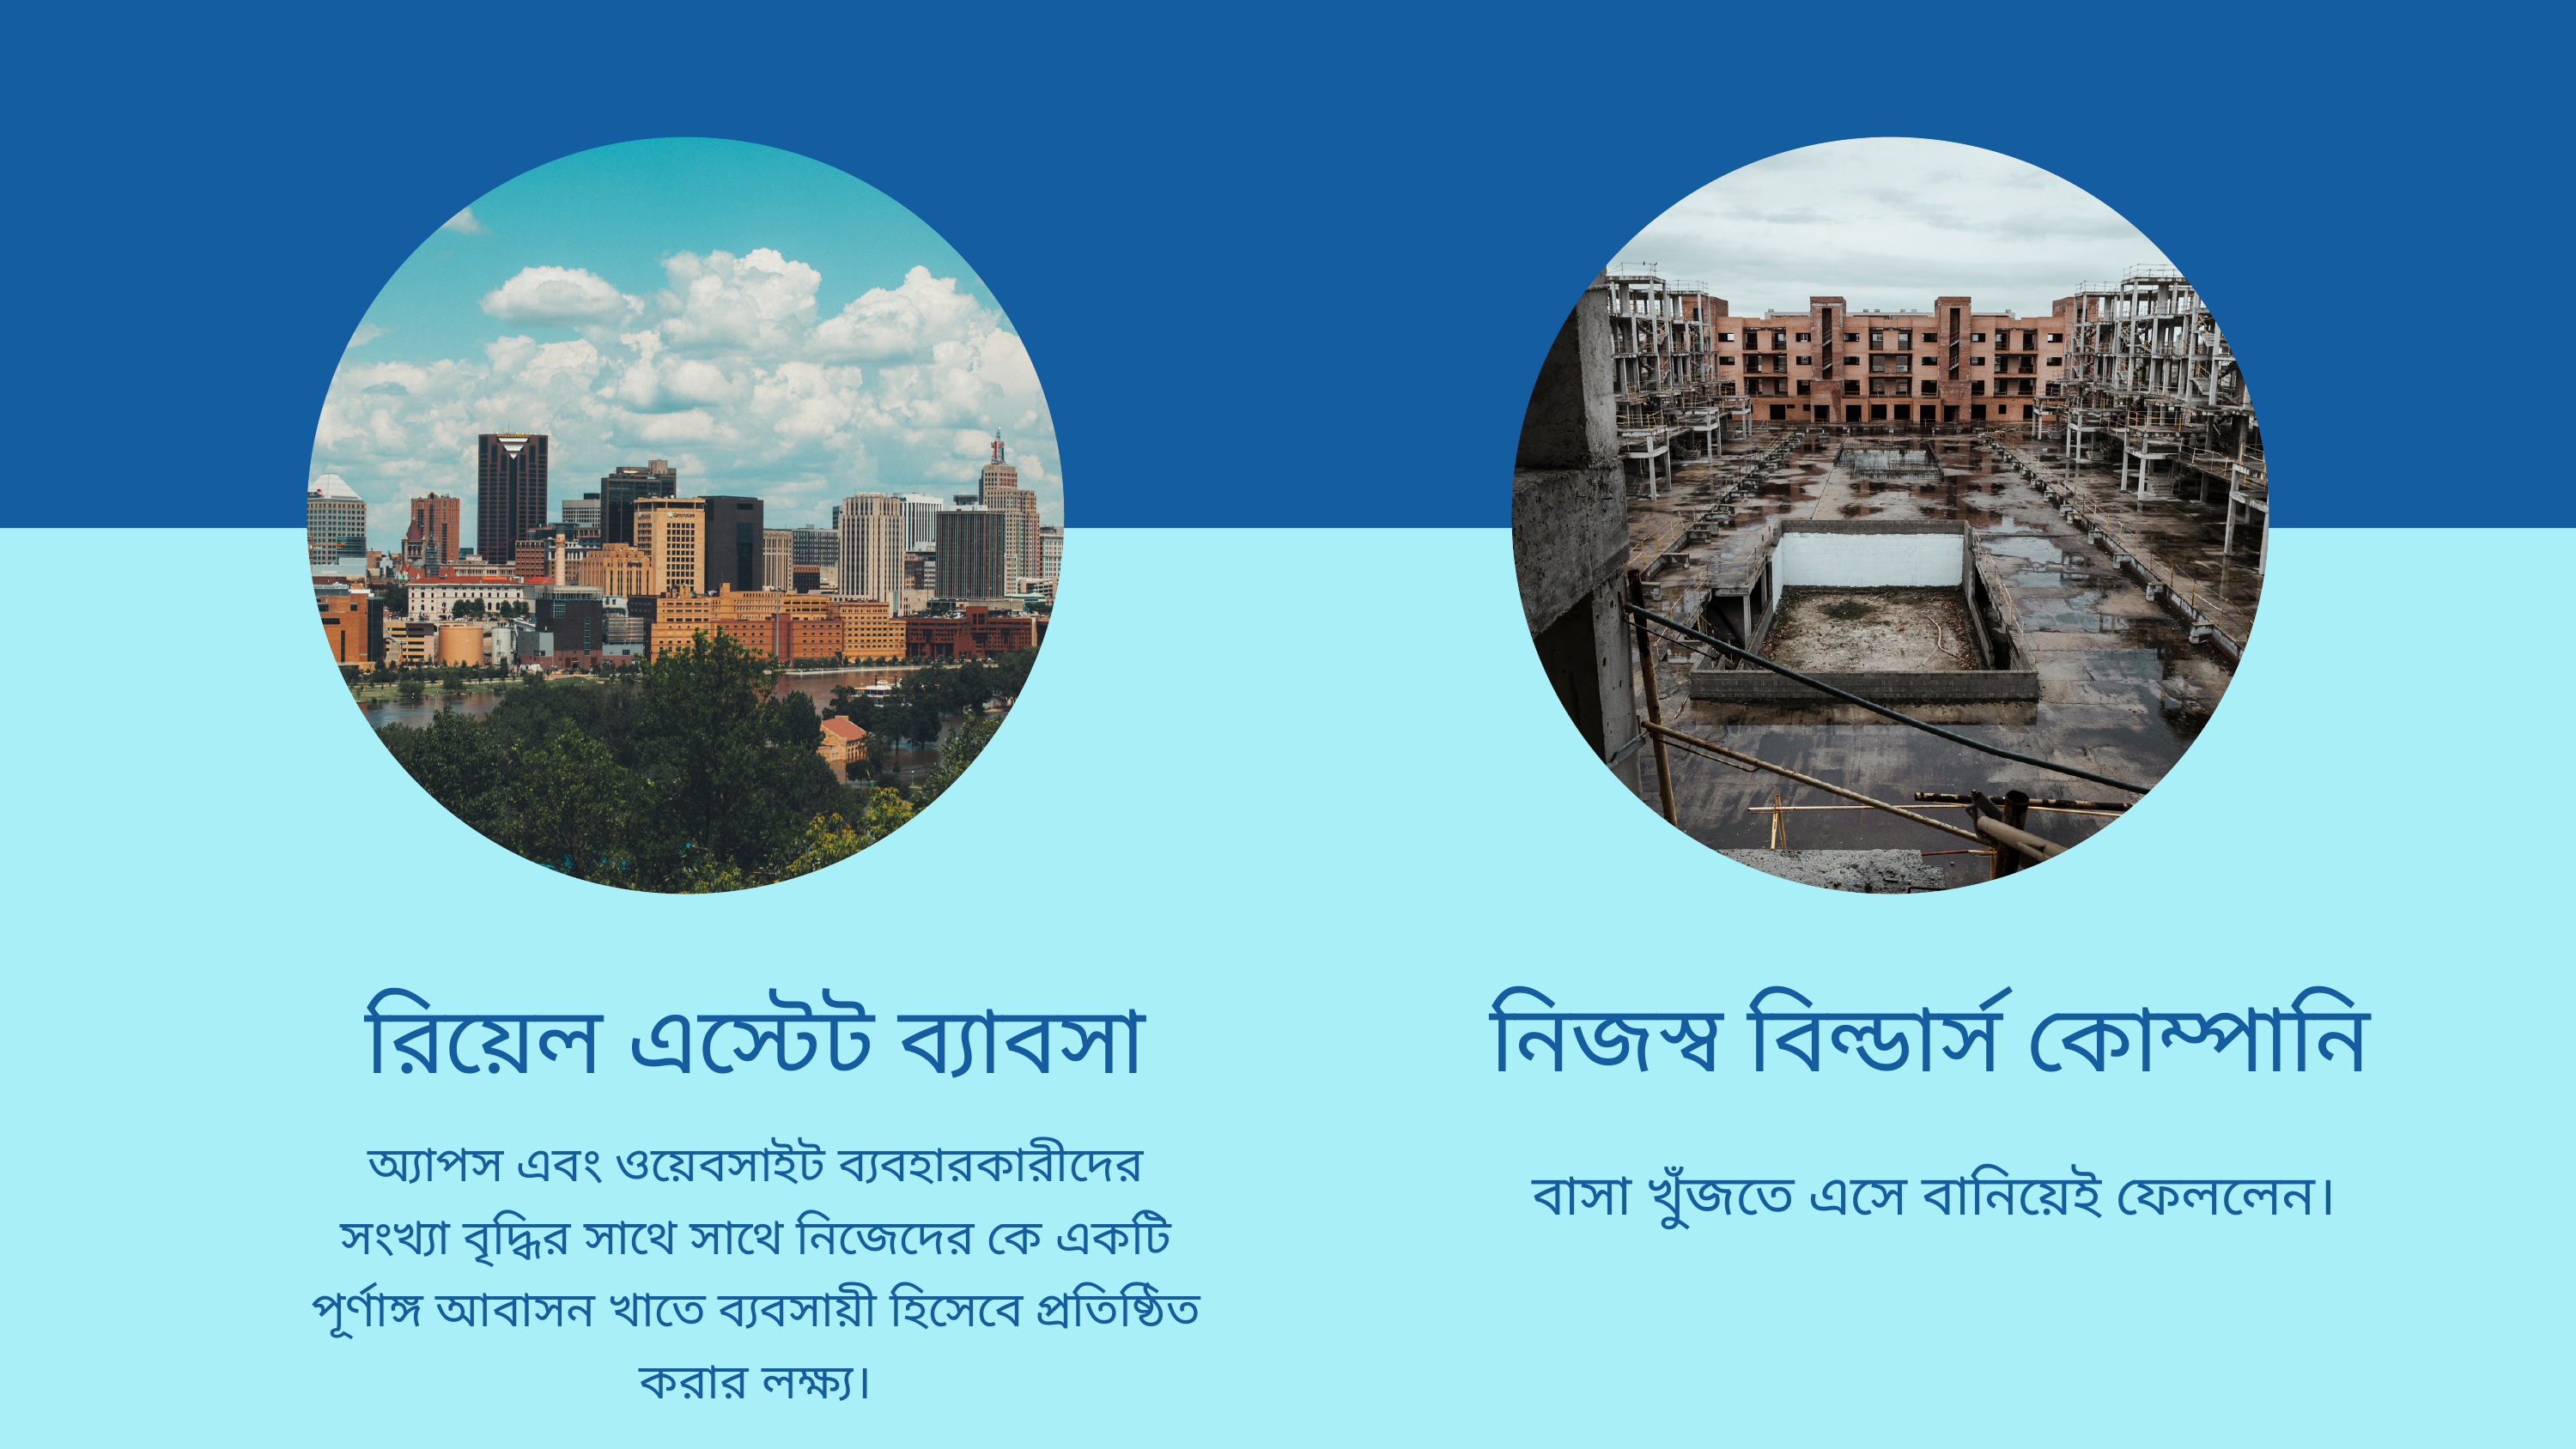

নিজস্ব বিল্ডার্স কোম্পানি
বাসা খুঁজতে এসে বানিয়েই ফেললেন।
রিয়েল এস্টেট ব্যাবসা
অ্যাপস এবং ওয়েবসাইট ব্যবহারকারীদের সংখ্যা বৃদ্ধির সাথে সাথে নিজেদের কে একটি পূর্ণাঙ্গ আবাসন খাতে ব্যবসায়ী হিসেবে প্রতিষ্ঠিত করার লক্ষ্য।